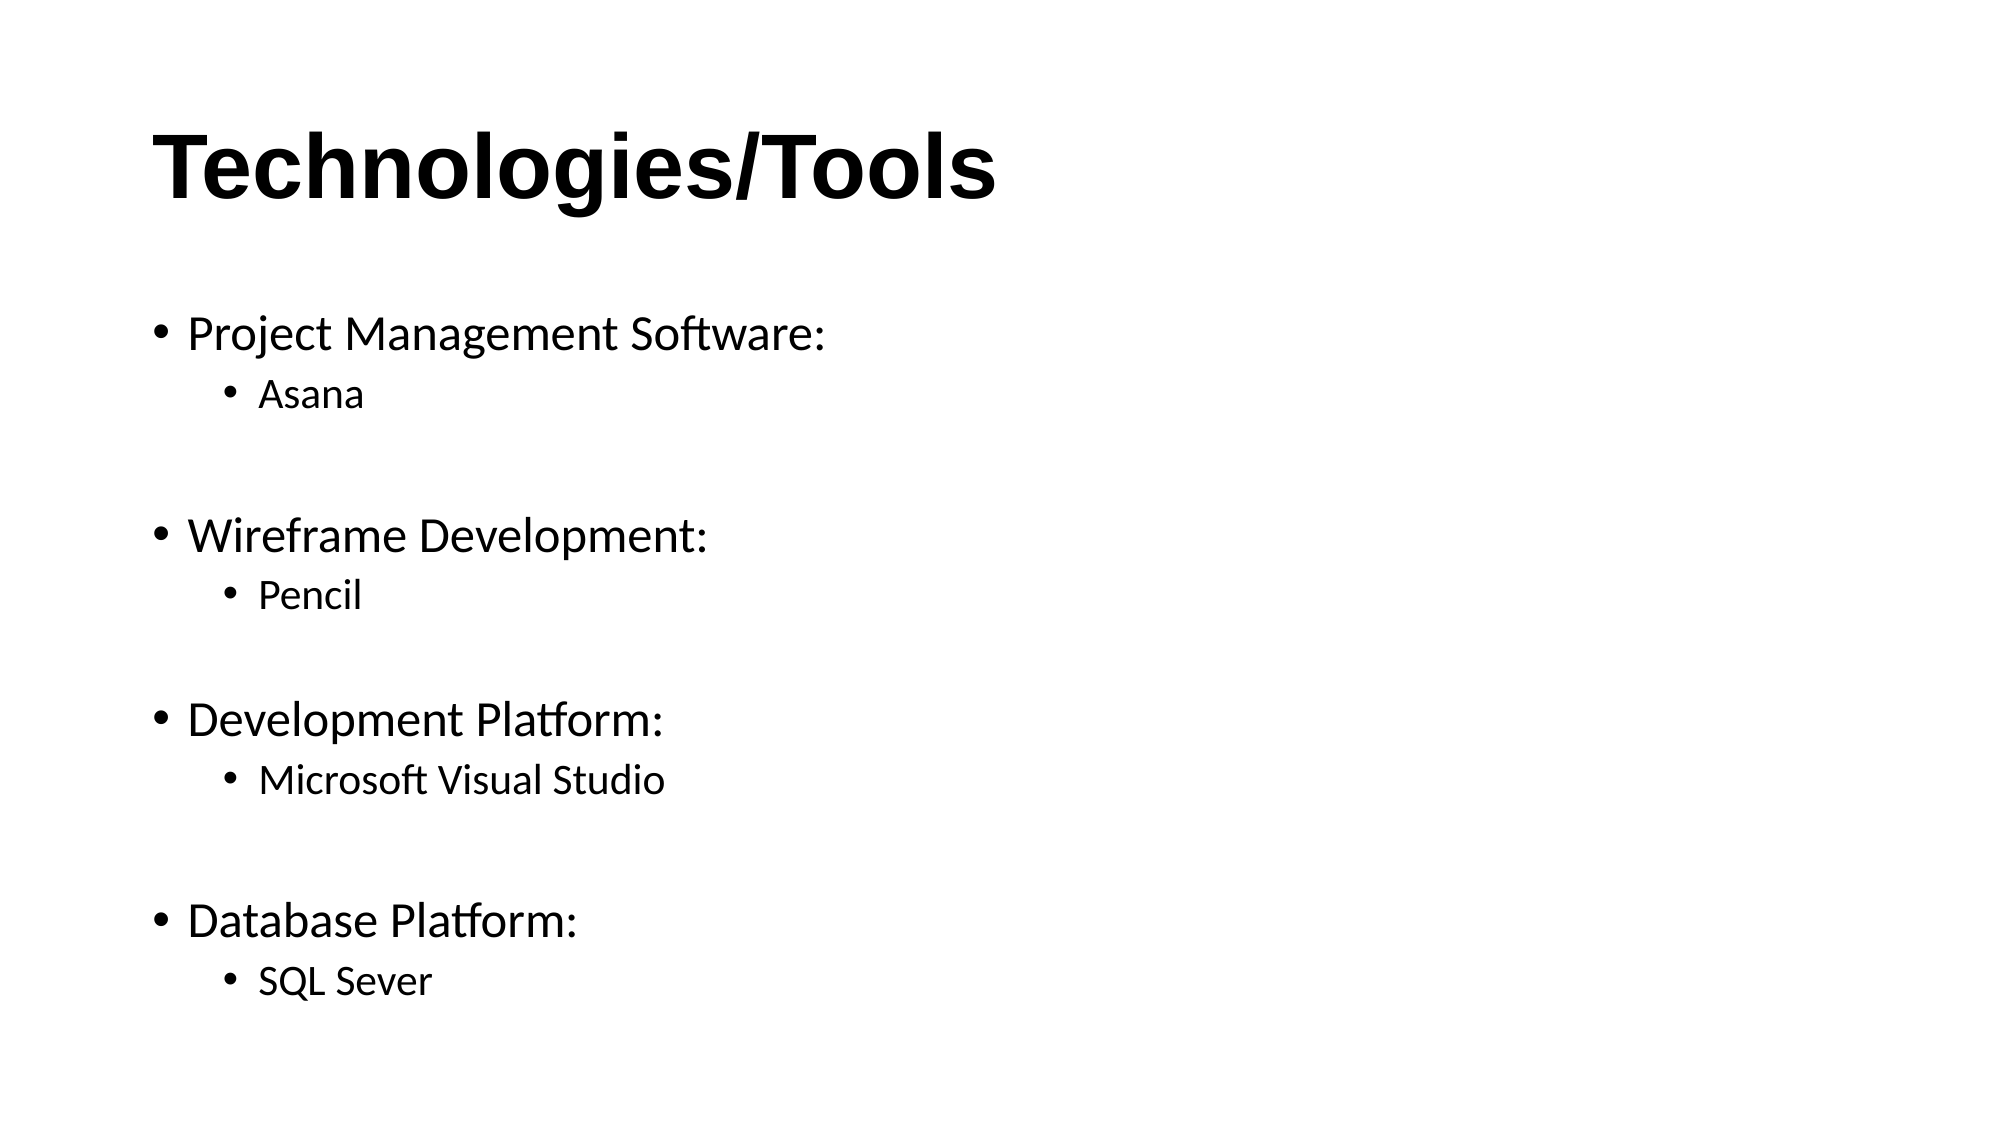

# Technologies/Tools
Project Management Software:
Asana

Wireframe Development:
Pencil

Development Platform:
Microsoft Visual Studio

Database Platform:
SQL Sever